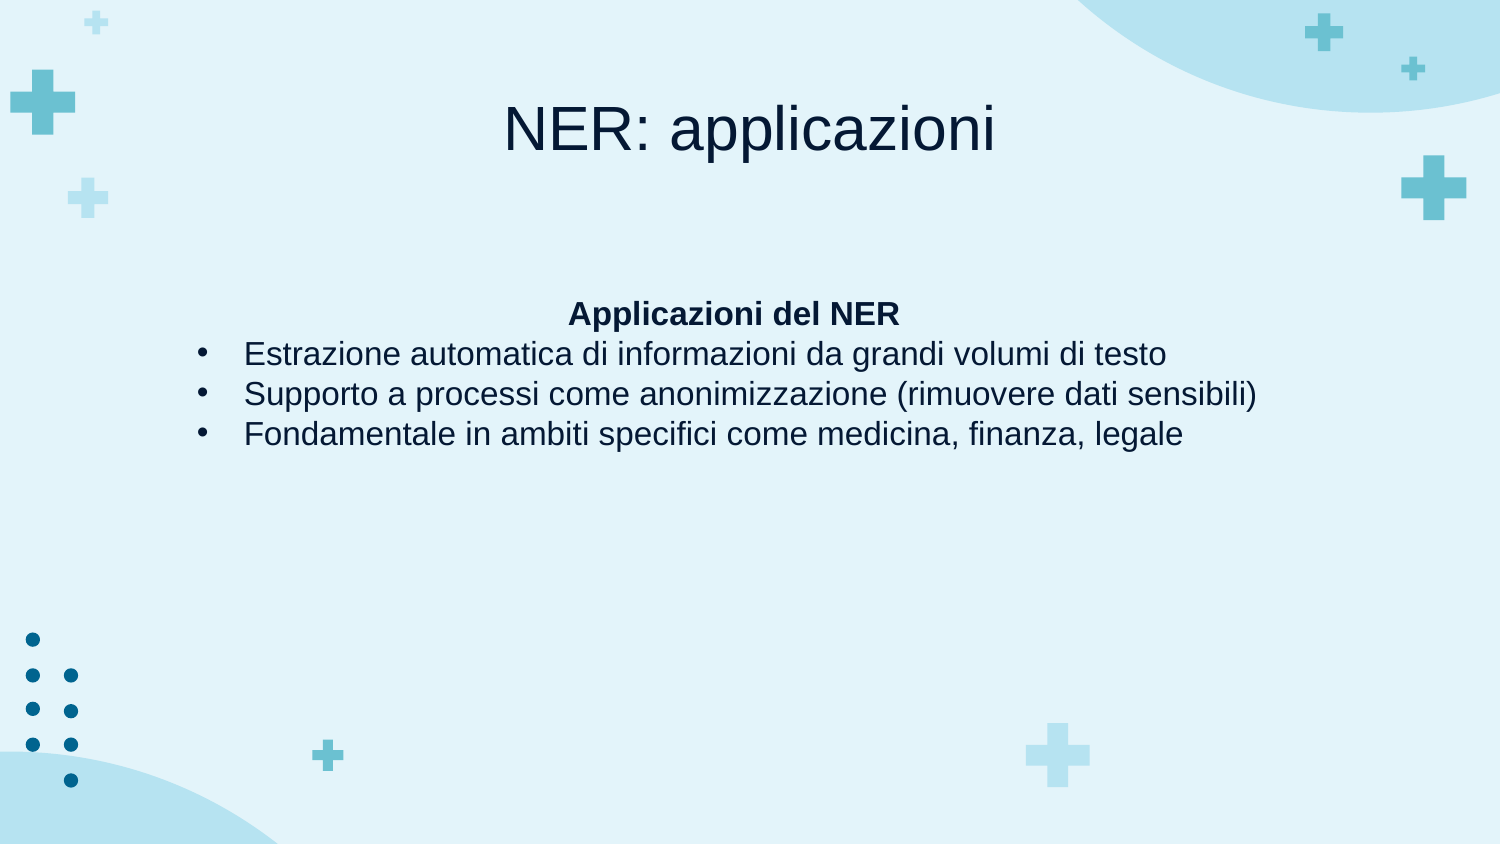

# NER: applicazioni
Applicazioni del NER
Estrazione automatica di informazioni da grandi volumi di testo
Supporto a processi come anonimizzazione (rimuovere dati sensibili)
Fondamentale in ambiti specifici come medicina, finanza, legale